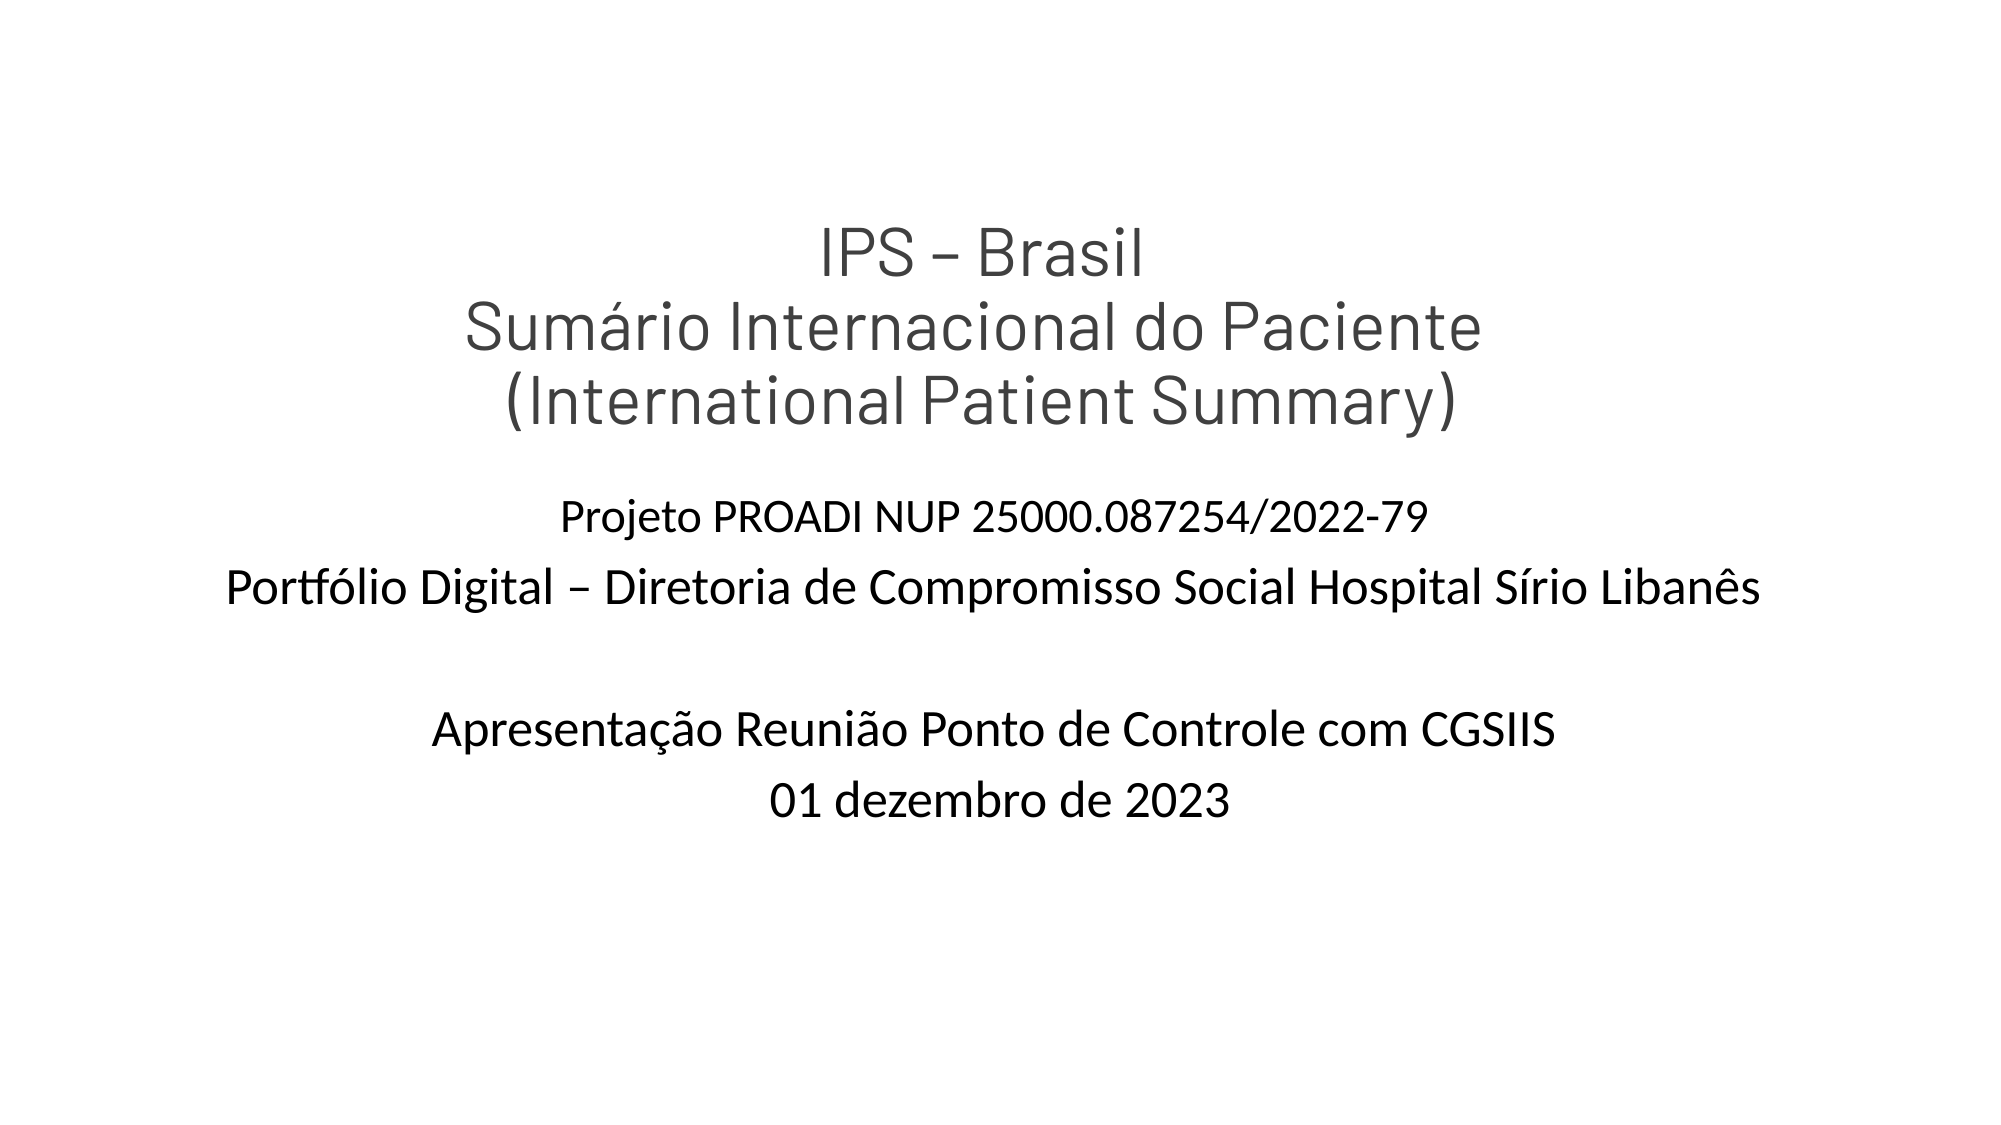

# IPS – Brasil Sumário Internacional do Paciente (International Patient Summary)
Projeto PROADI NUP 25000.087254/2022-79
Portfólio Digital – Diretoria de Compromisso Social Hospital Sírio Libanês

Apresentação Reunião Ponto de Controle com CGSIIS
01 dezembro de 2023